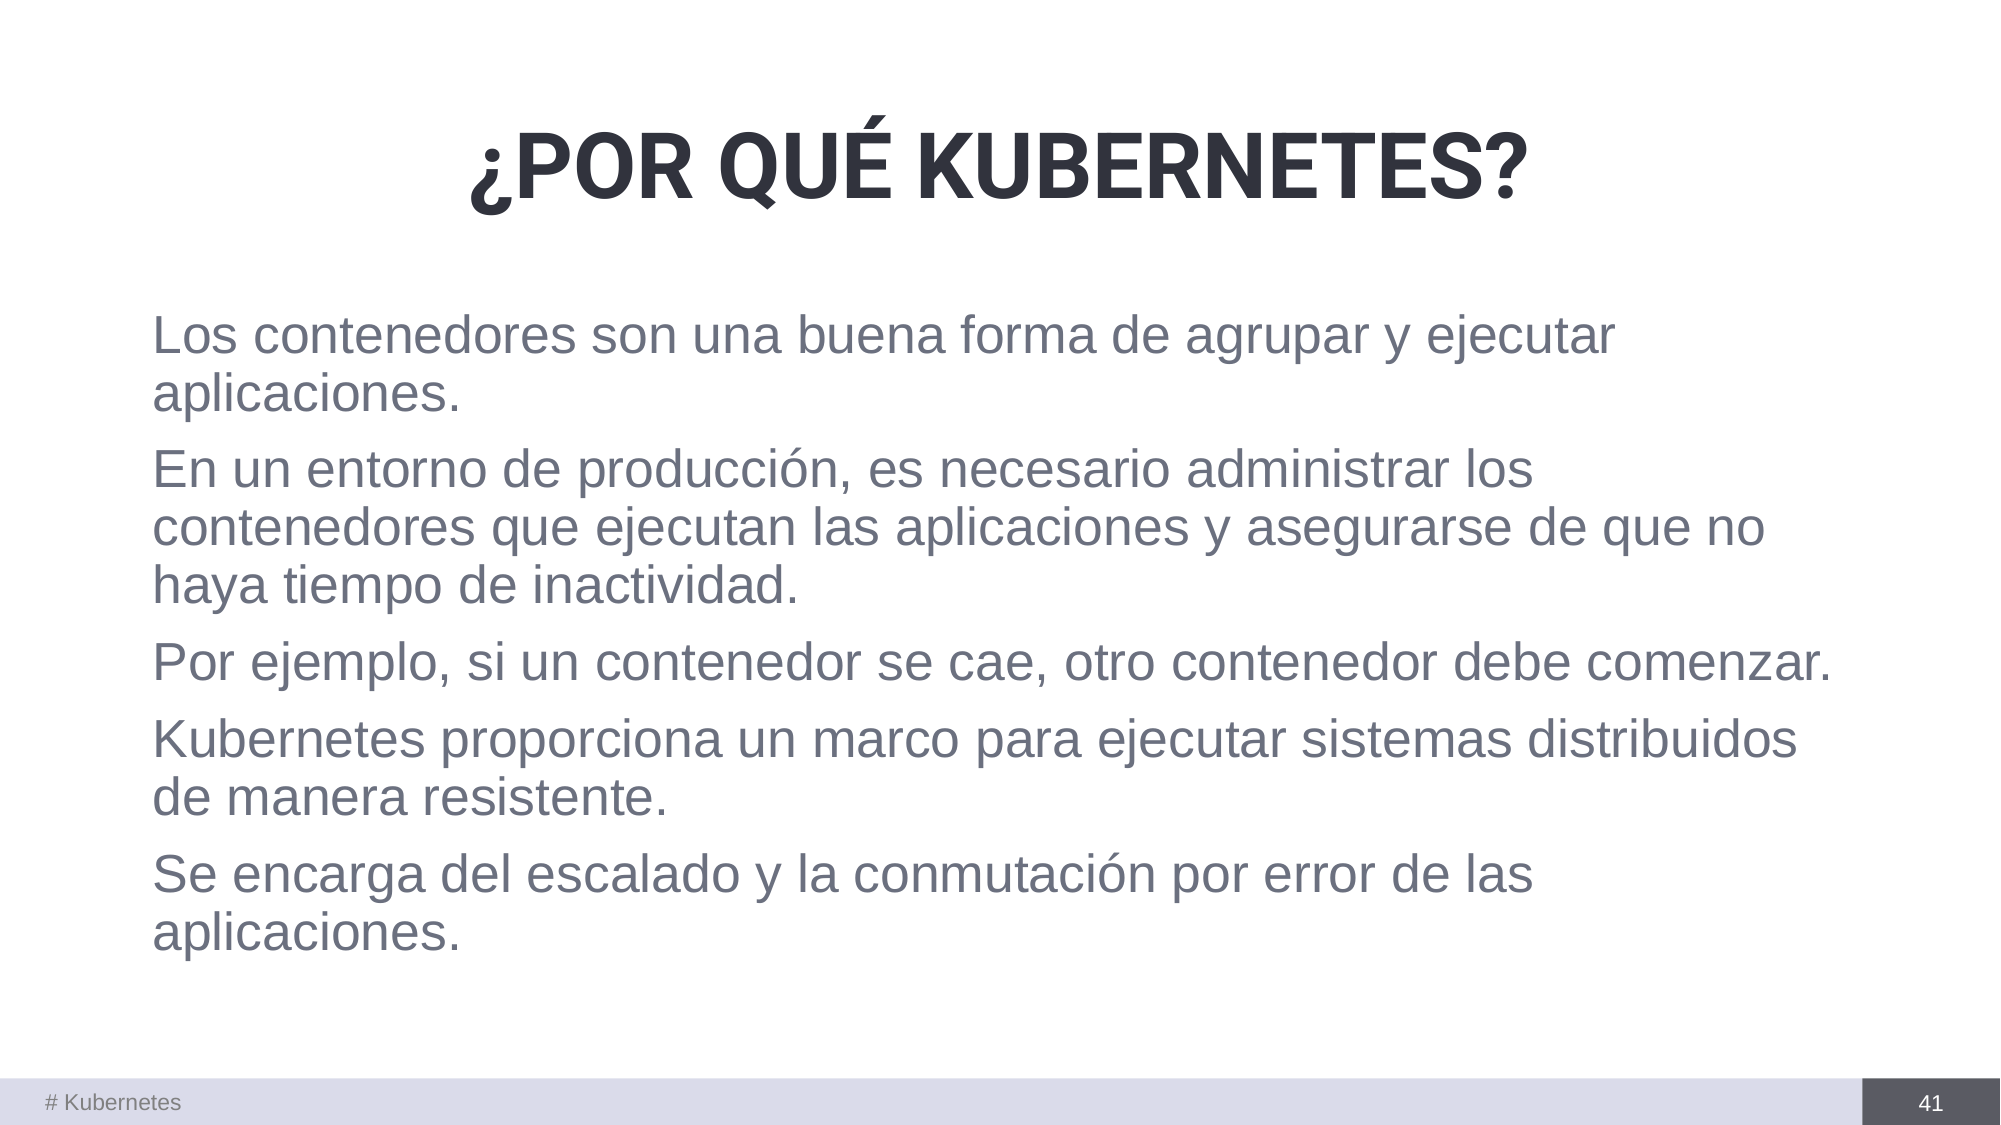

# ¿POR QUÉ KUBERNETES?
Los contenedores son una buena forma de agrupar y ejecutar aplicaciones.
En un entorno de producción, es necesario administrar los contenedores que ejecutan las aplicaciones y asegurarse de que no haya tiempo de inactividad.
Por ejemplo, si un contenedor se cae, otro contenedor debe comenzar.
Kubernetes proporciona un marco para ejecutar sistemas distribuidos de manera resistente.
Se encarga del escalado y la conmutación por error de las aplicaciones.
# Kubernetes
41